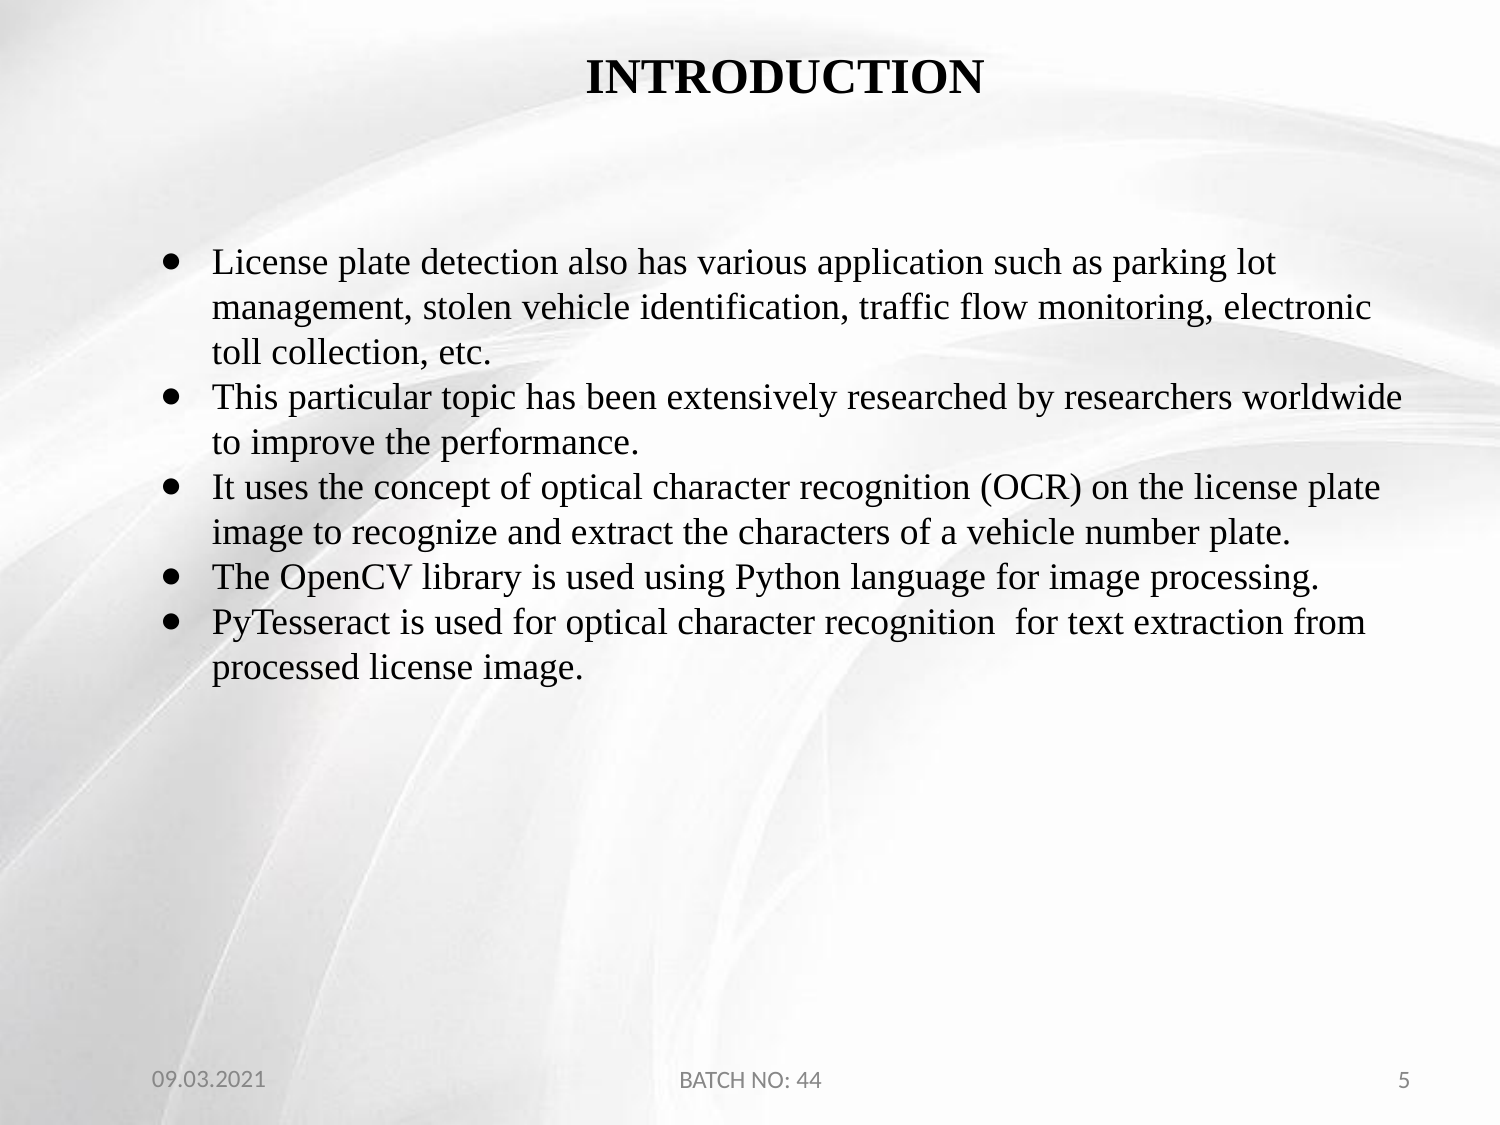

# INTRODUCTION
License plate detection also has various application such as parking lot management, stolen vehicle identification, traffic flow monitoring, electronic toll collection, etc.
This particular topic has.been extensively researched by researchers worldwide to improve the performance.
It uses the concept of optical character recognition (OCR) on the license plate image to recognize and extract the characters of a vehicle number plate.
The OpenCV library is used using Python language for image processing.
PyTesseract is used for optical character recognition  for text extraction from processed license image.
09.03.2021
BATCH NO: 44
5